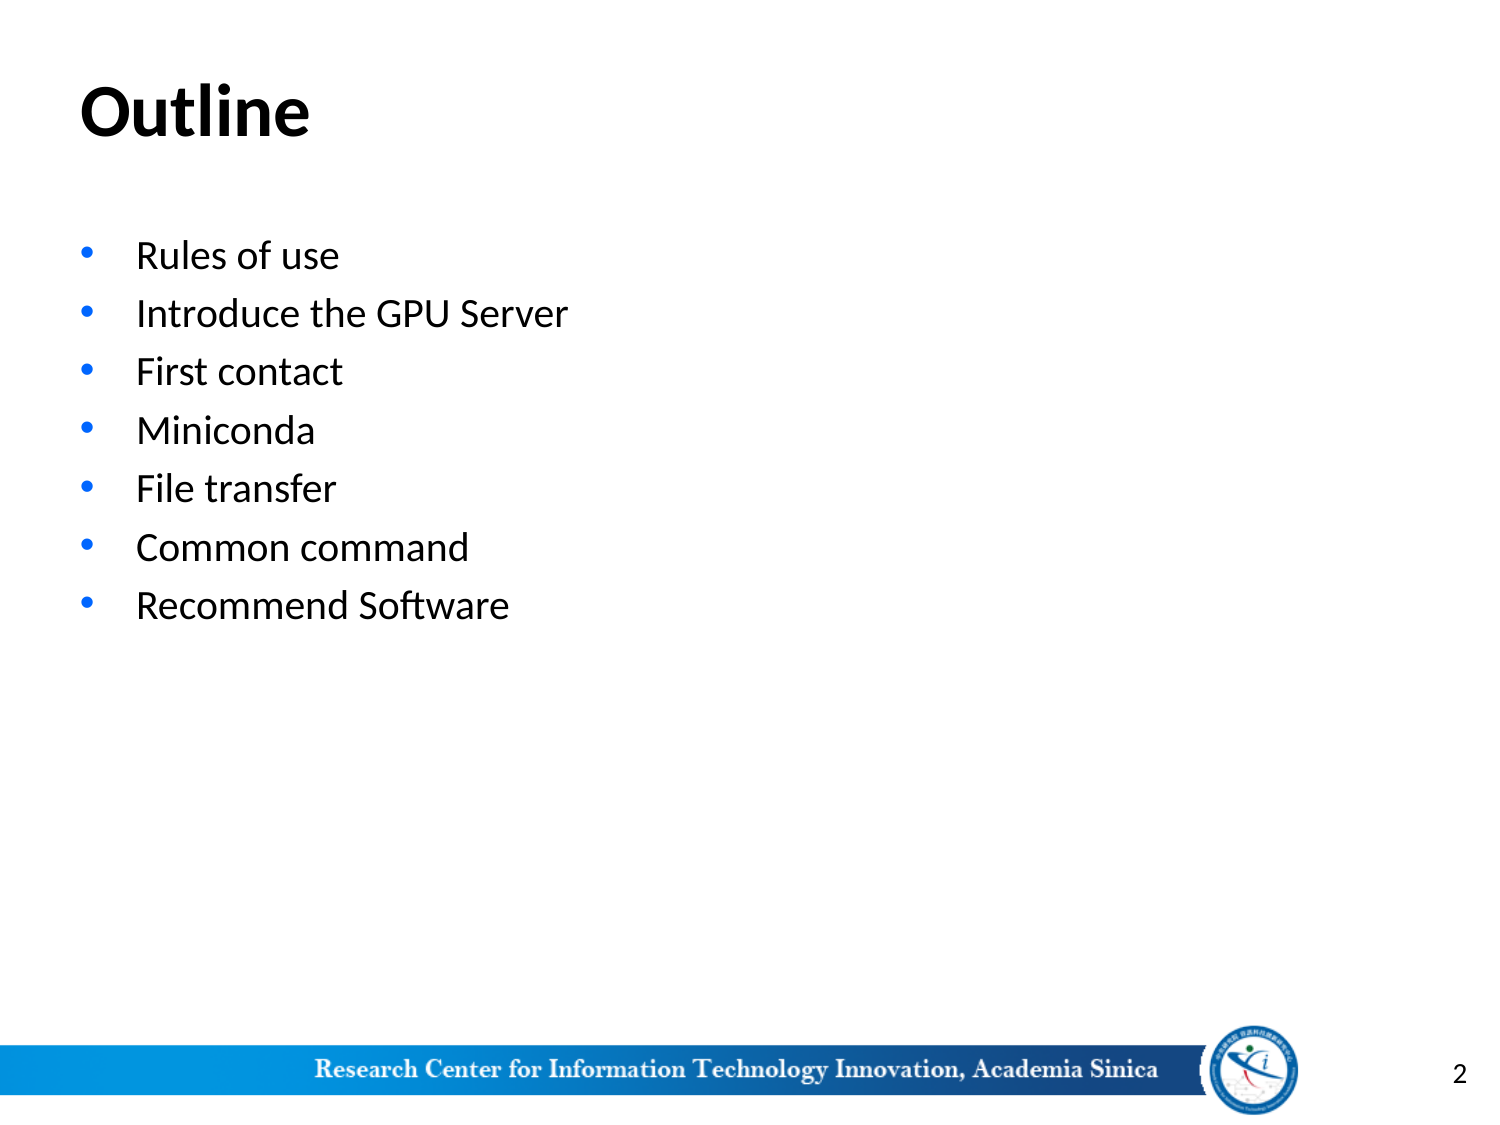

# Outline
Rules of use
Introduce the GPU Server
First contact
Miniconda
File transfer
Common command
Recommend Software

2